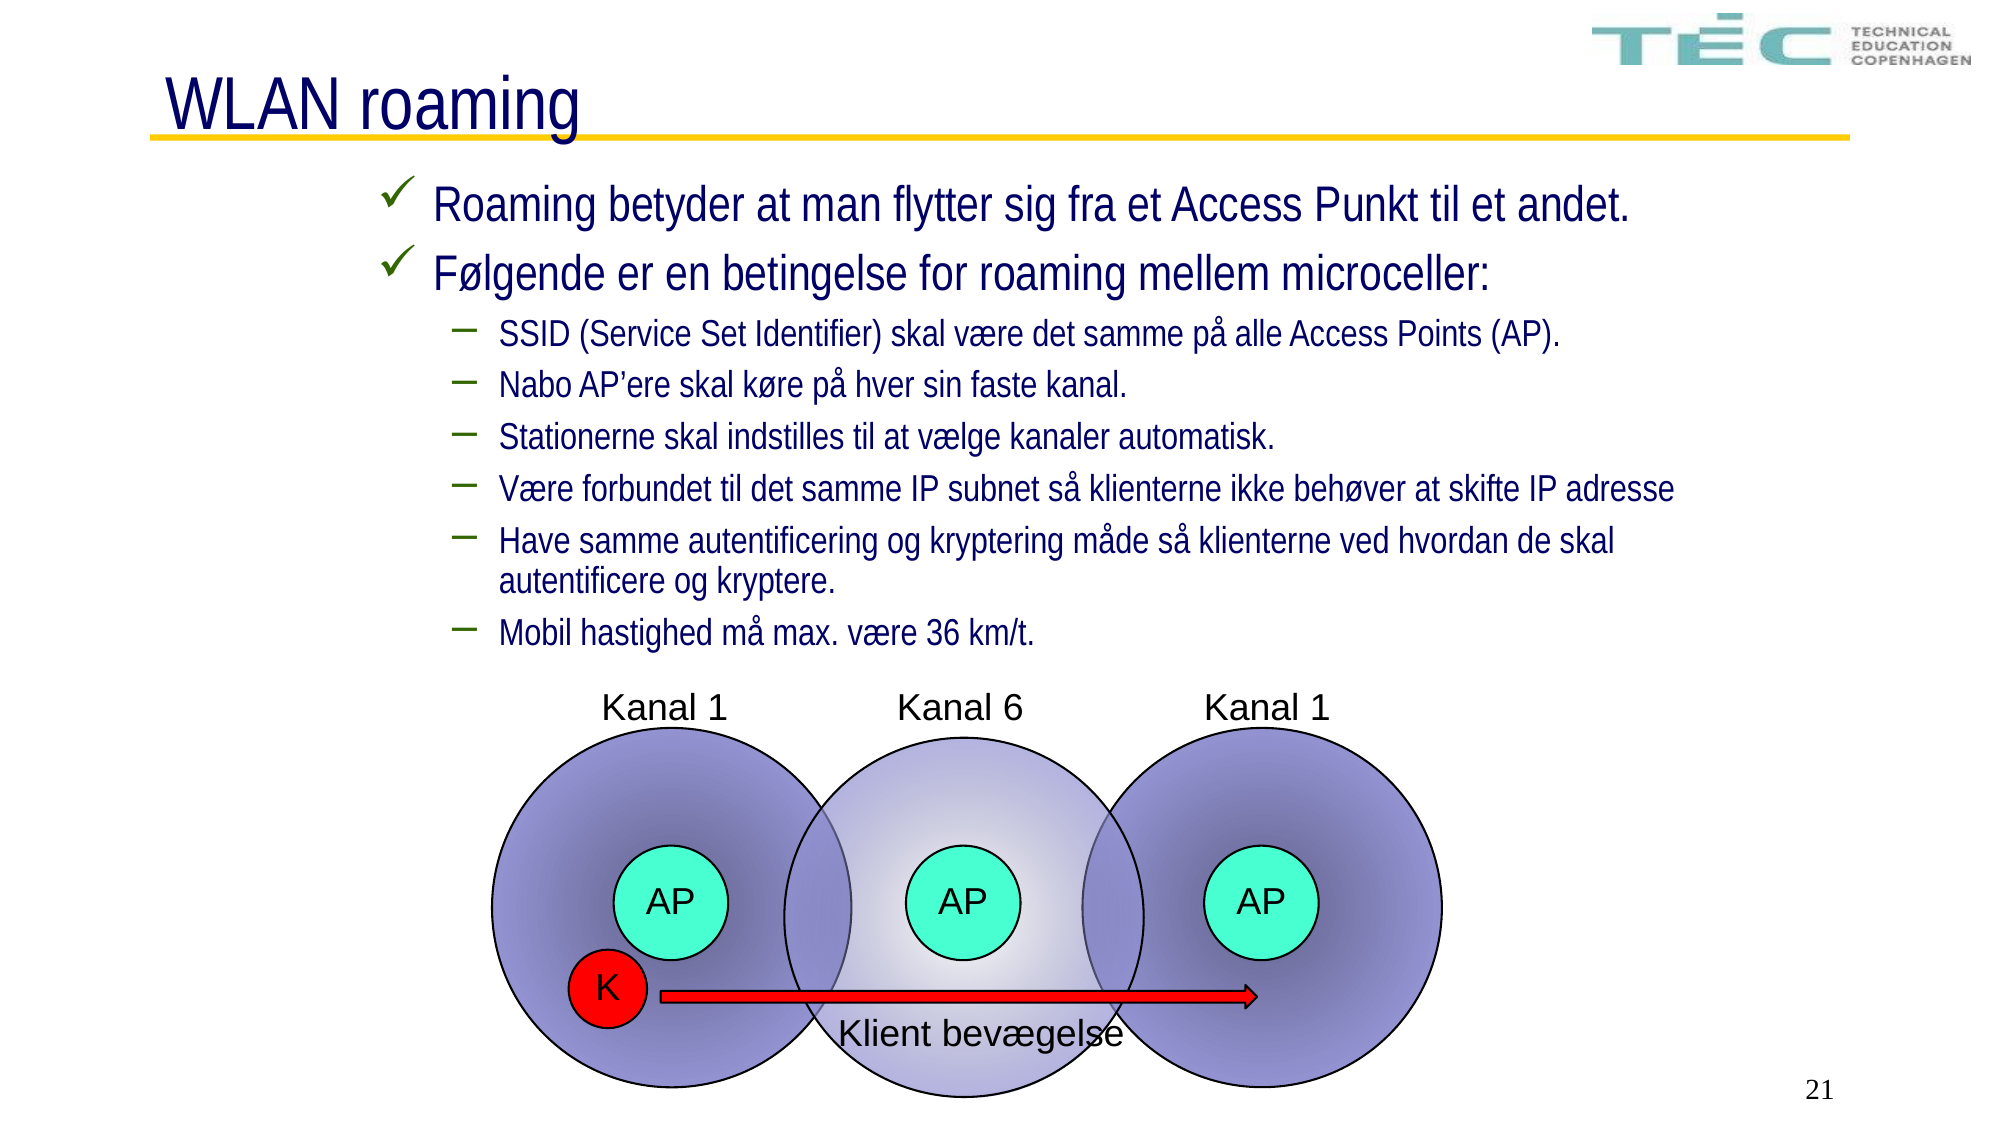

WLAN roaming
Roaming betyder at man flytter sig fra et Access Punkt til et andet.
Følgende er en betingelse for roaming mellem microceller:
SSID (Service Set Identifier) skal være det samme på alle Access Points (AP).
Nabo AP’ere skal køre på hver sin faste kanal.
Stationerne skal indstilles til at vælge kanaler automatisk.
Være forbundet til det samme IP subnet så klienterne ikke behøver at skifte IP adresse
Have samme autentificering og kryptering måde så klienterne ved hvordan de skal autentificere og kryptere.
Mobil hastighed må max. være 36 km/t.

Kanal 1
Kanal 6
Kanal 1

AP
AP
AP
K

Klient bevægelse
21